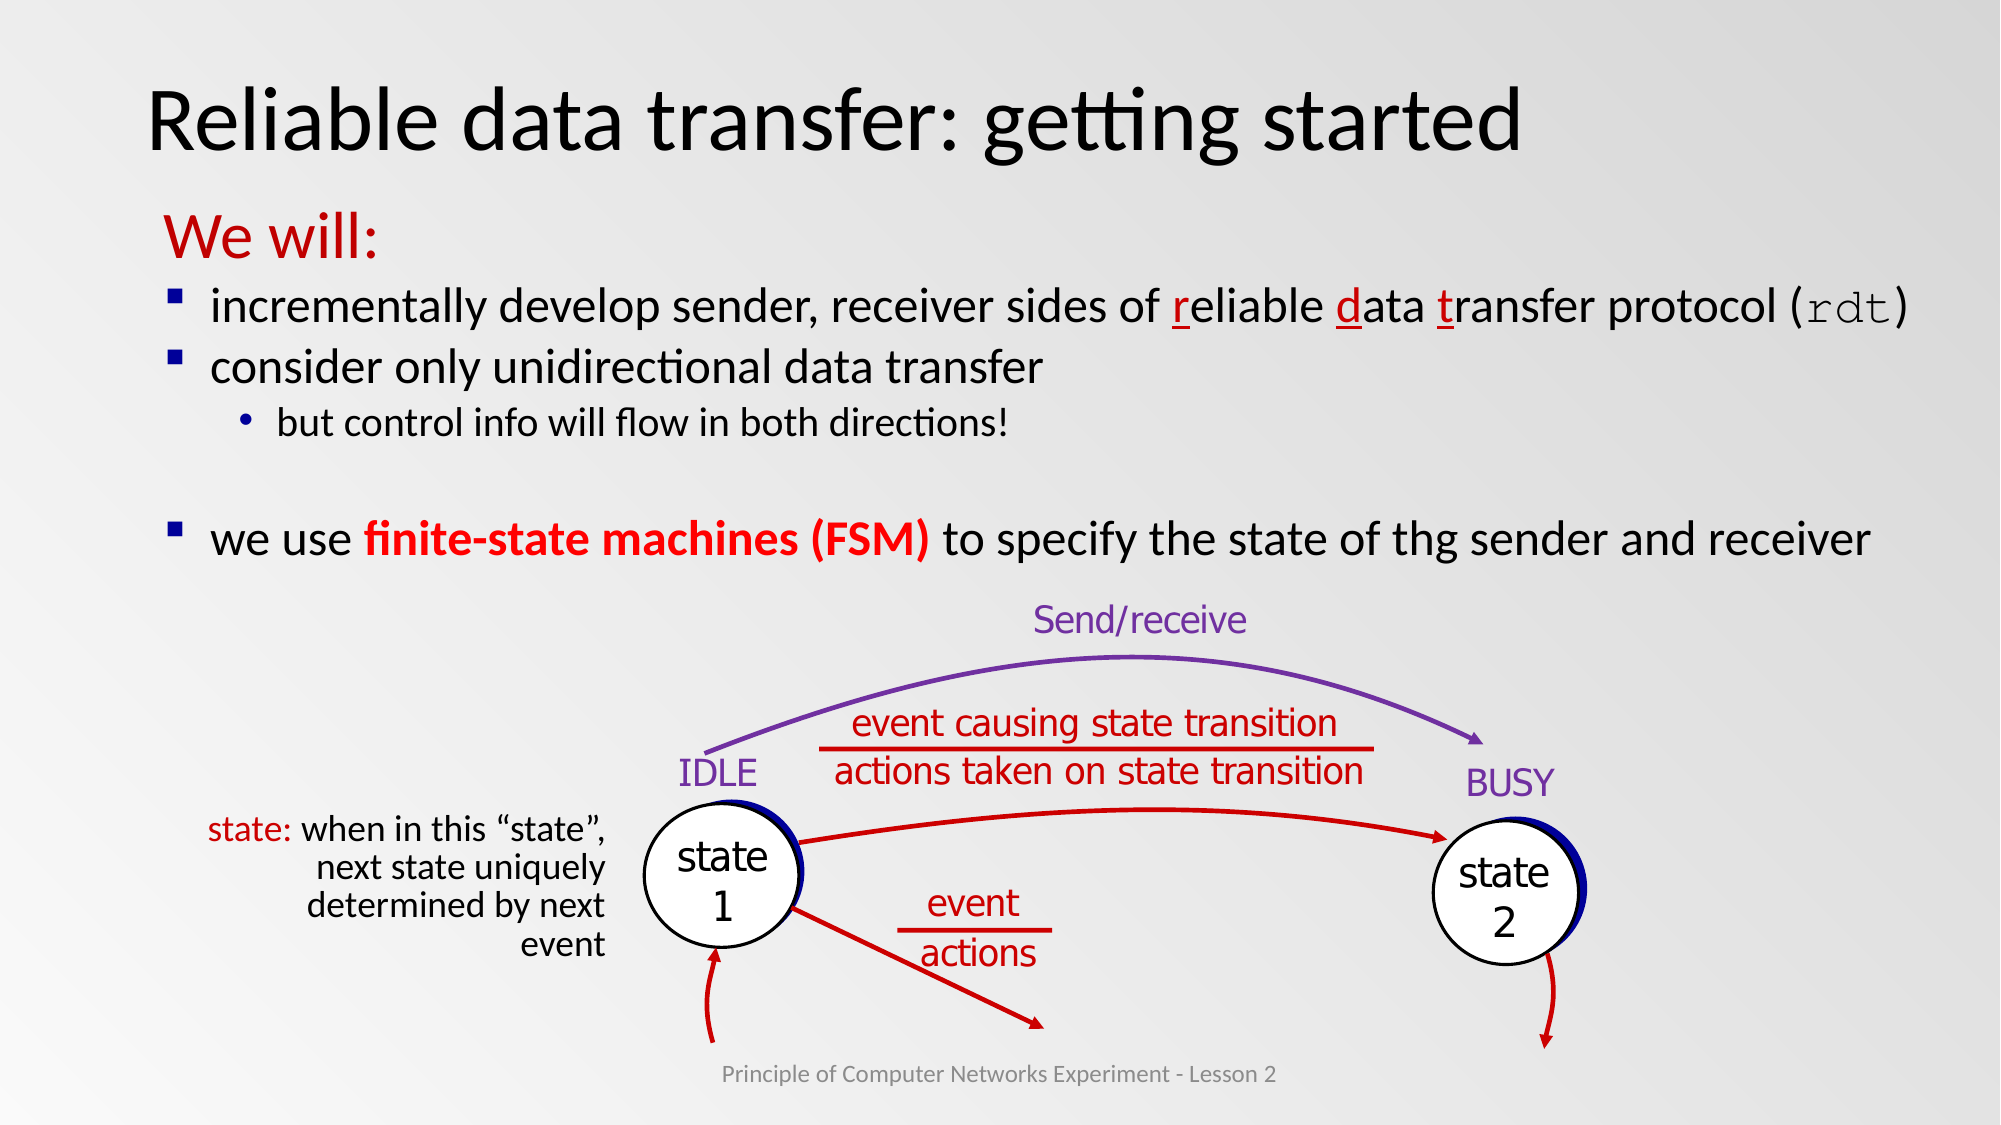

# Reliable data transfer: getting started
We will:
incrementally develop sender, receiver sides of reliable data transfer protocol (rdt)
consider only unidirectional data transfer
but control info will flow in both directions!
we use finite-state machines (FSM) to specify the state of thg sender and receiver
Send/receive

event causing state transition
actions taken on state transition
IDLE

BUSY

state: when in this “state”, next state uniquely determined by next event

state
1
state
2
event

actions

Principle of Computer Networks Experiment - Lesson 2
9